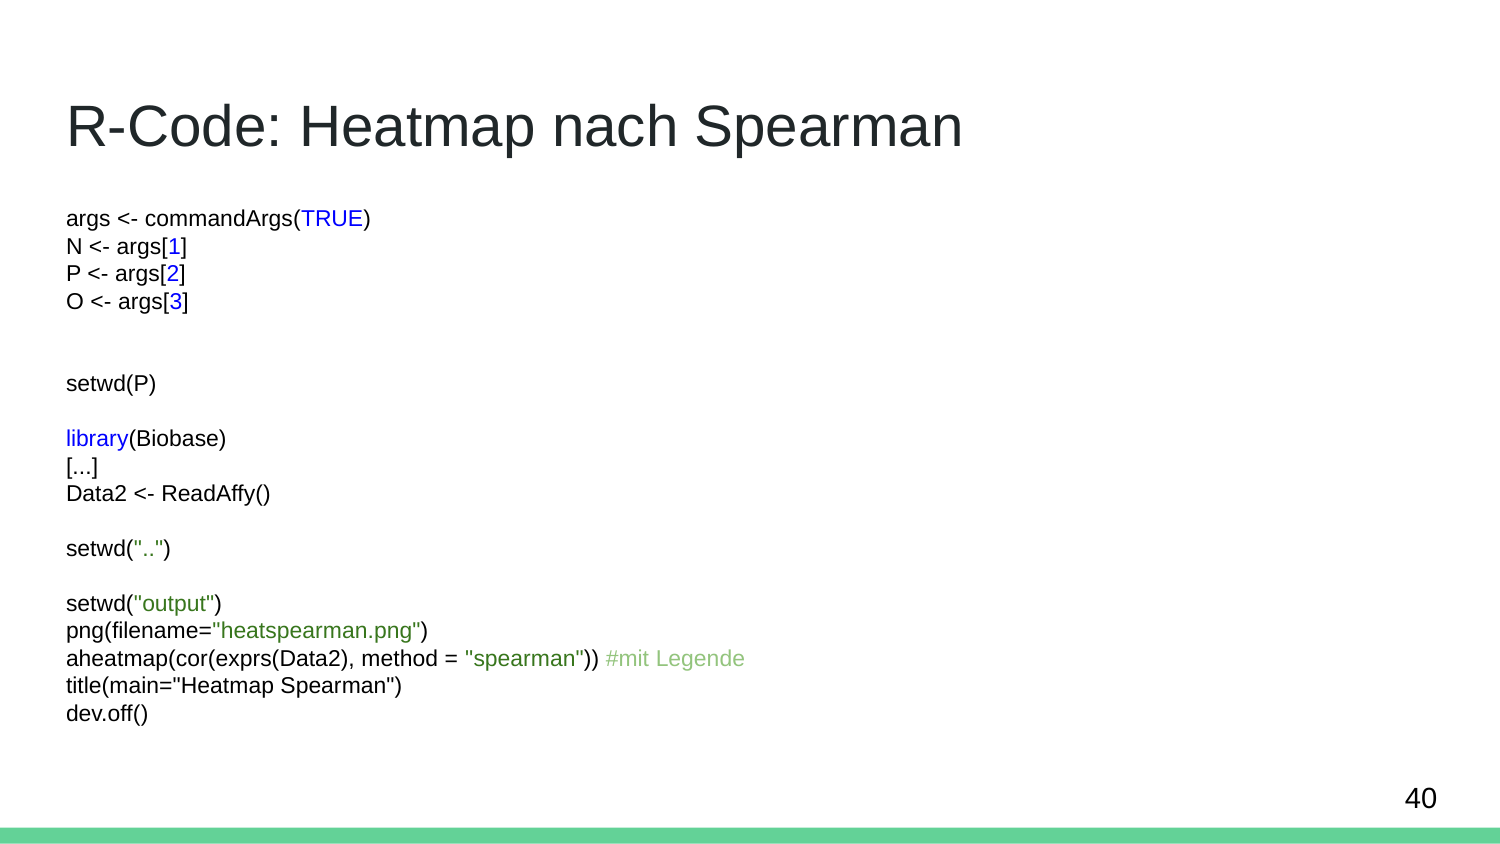

# R-Code: Heatmap nach Spearman
args <- commandArgs(TRUE)
N <- args[1]
P <- args[2]
O <- args[3]

setwd(P)

library(Biobase)
[...]
Data2 <- ReadAffy()

setwd("..")

setwd("output")
png(filename="heatspearman.png")
aheatmap(cor(exprs(Data2), method = "spearman")) #mit Legende
title(main="Heatmap Spearman")
dev.off()

40